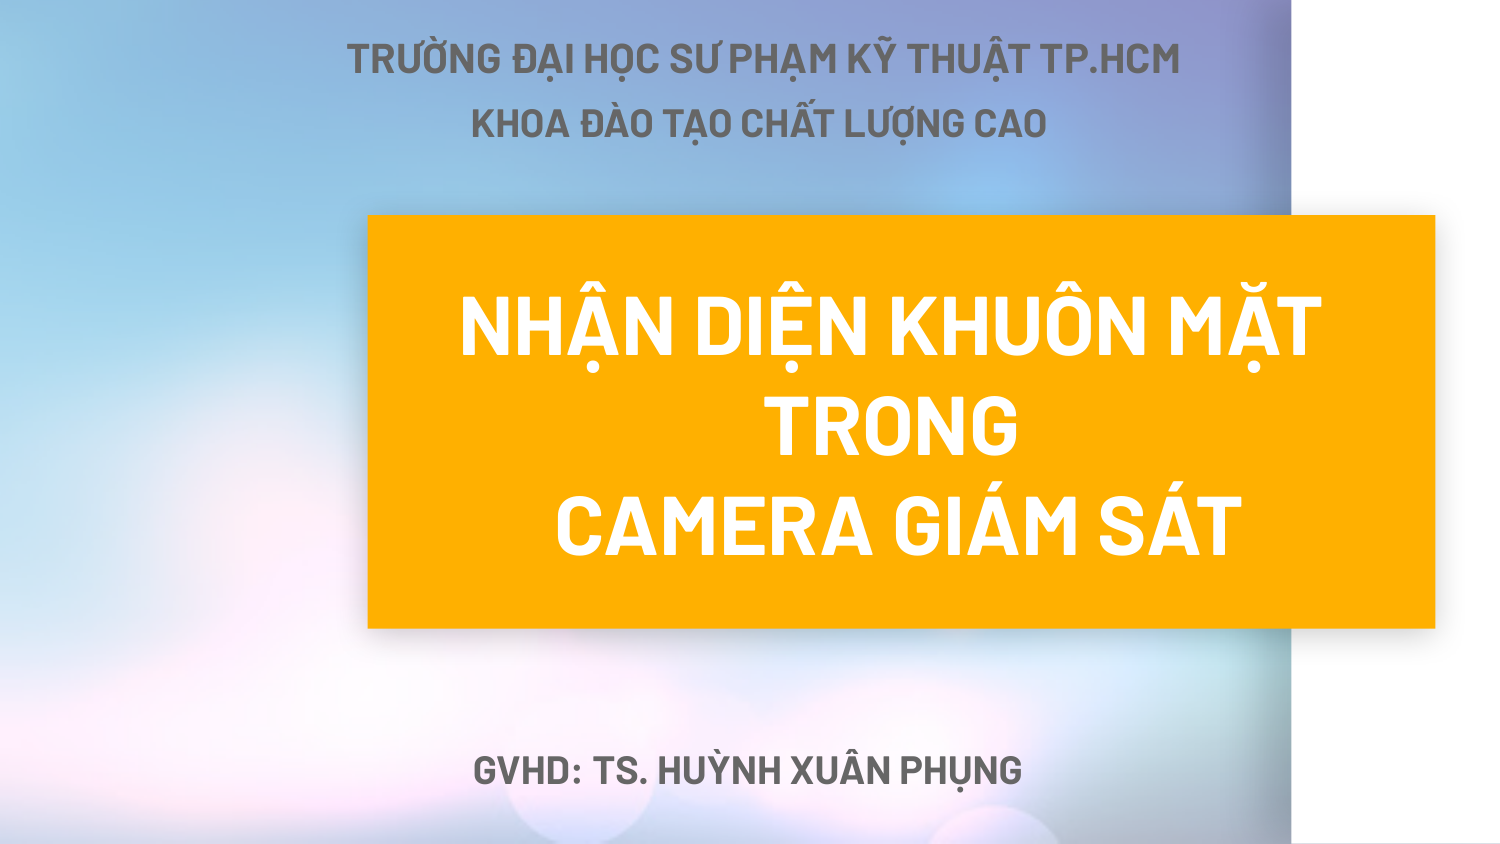

TRƯỜNG ĐẠI HỌC SƯ PHẠM KỸ THUẬT TP.HCM
KHOA ĐÀO TẠO CHẤT LƯỢNG CAO
# NHẬN DIỆN KHUÔN MẶT TRONG CAMERA GIÁM SÁT
GVHD: TS. HUỲNH XUÂN PHỤNG